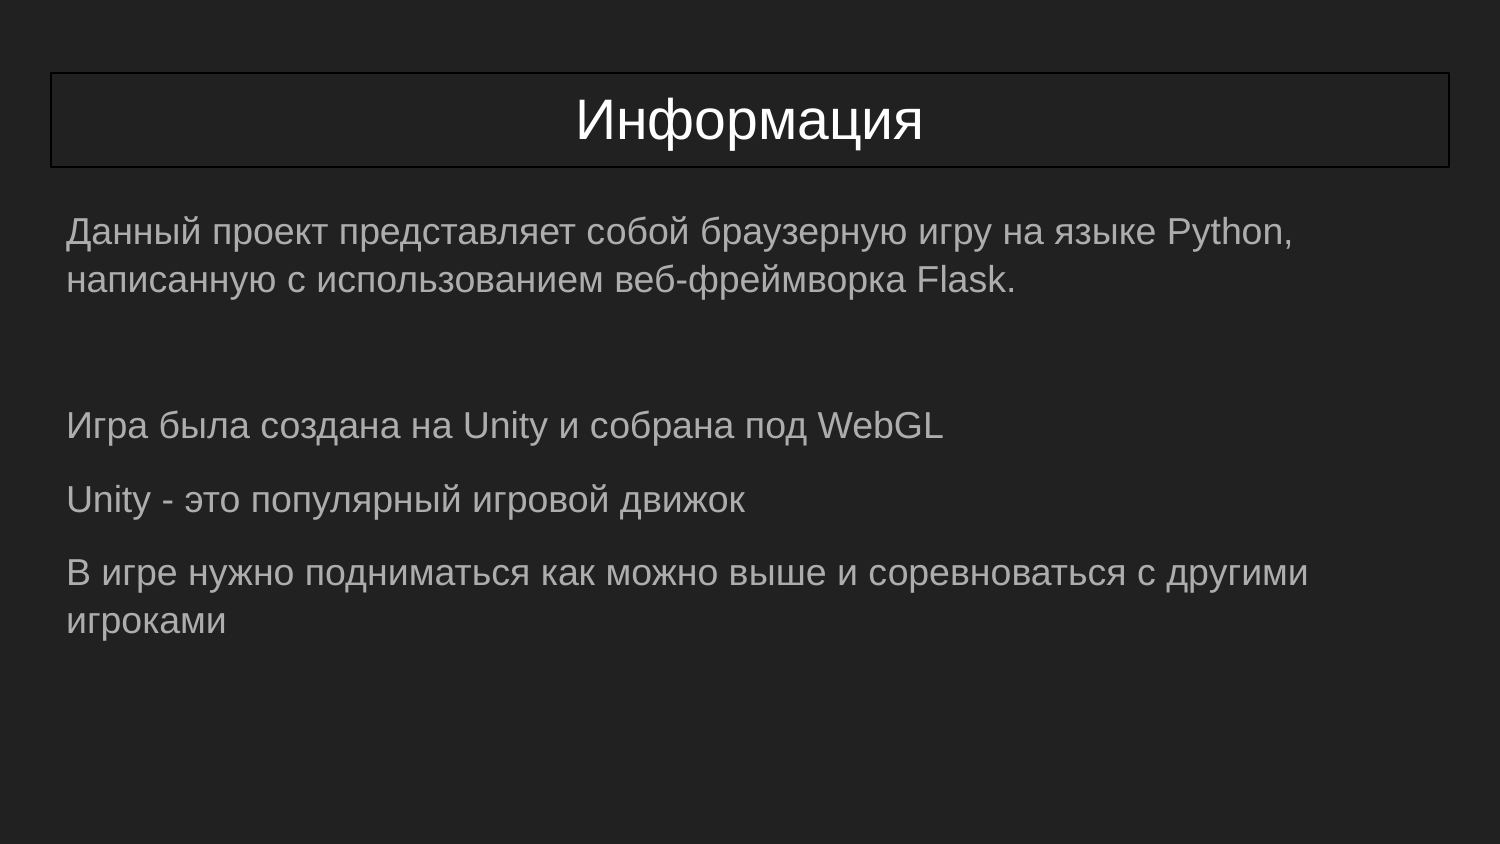

# Информация
Данный проект представляет собой браузерную игру на языке Python, написанную с использованием веб-фреймворка Flask.

Игра была создана на Unity и собрана под WebGL
Unity - это популярный игровой движок
В игре нужно подниматься как можно выше и соревноваться с другими игроками